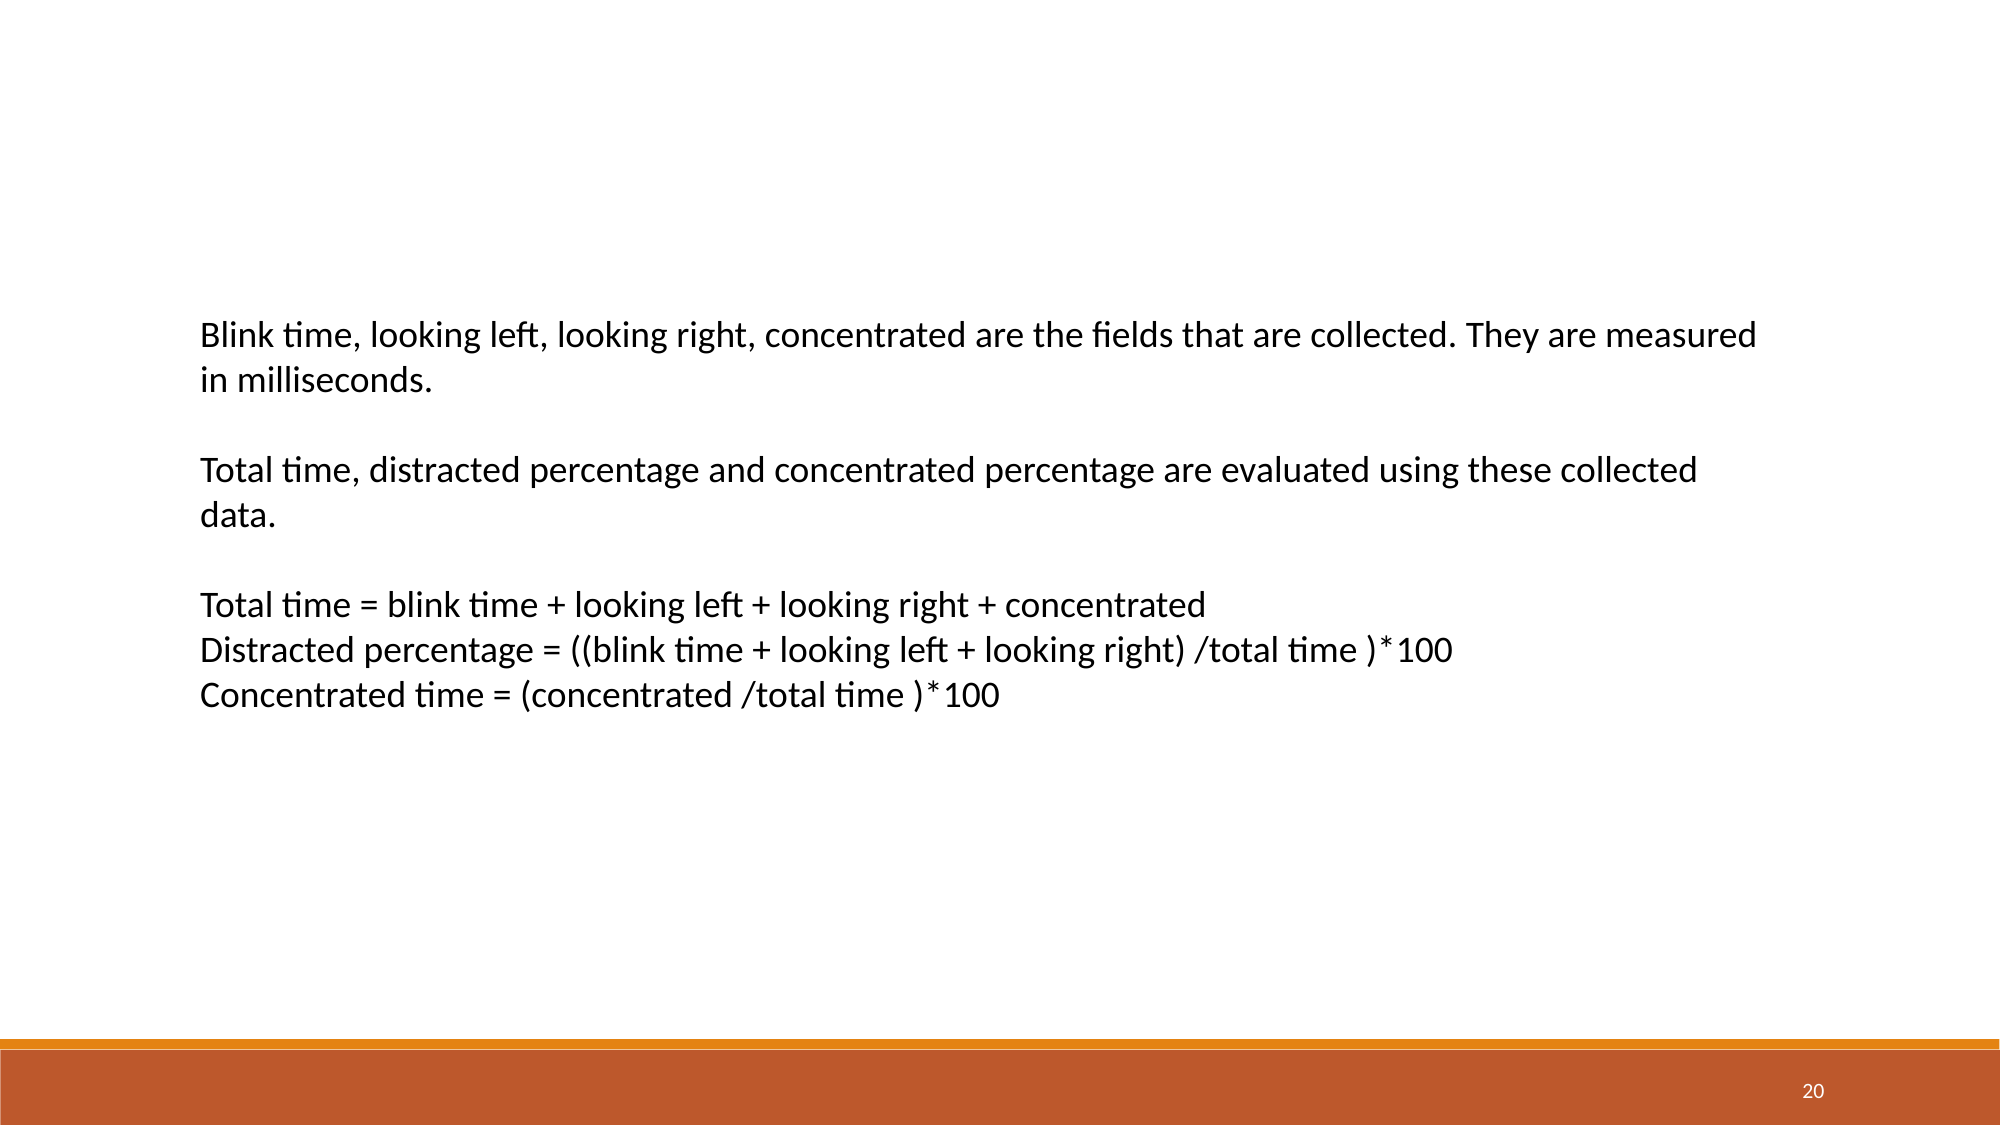

Blink time, looking left, looking right, concentrated are the fields that are collected. They are measured in milliseconds.

Total time, distracted percentage and concentrated percentage are evaluated using these collected data.

Total time = blink time + looking left + looking right + concentrated
Distracted percentage = ((blink time + looking left + looking right) /total time )*100
Concentrated time = (concentrated /total time )*100

20